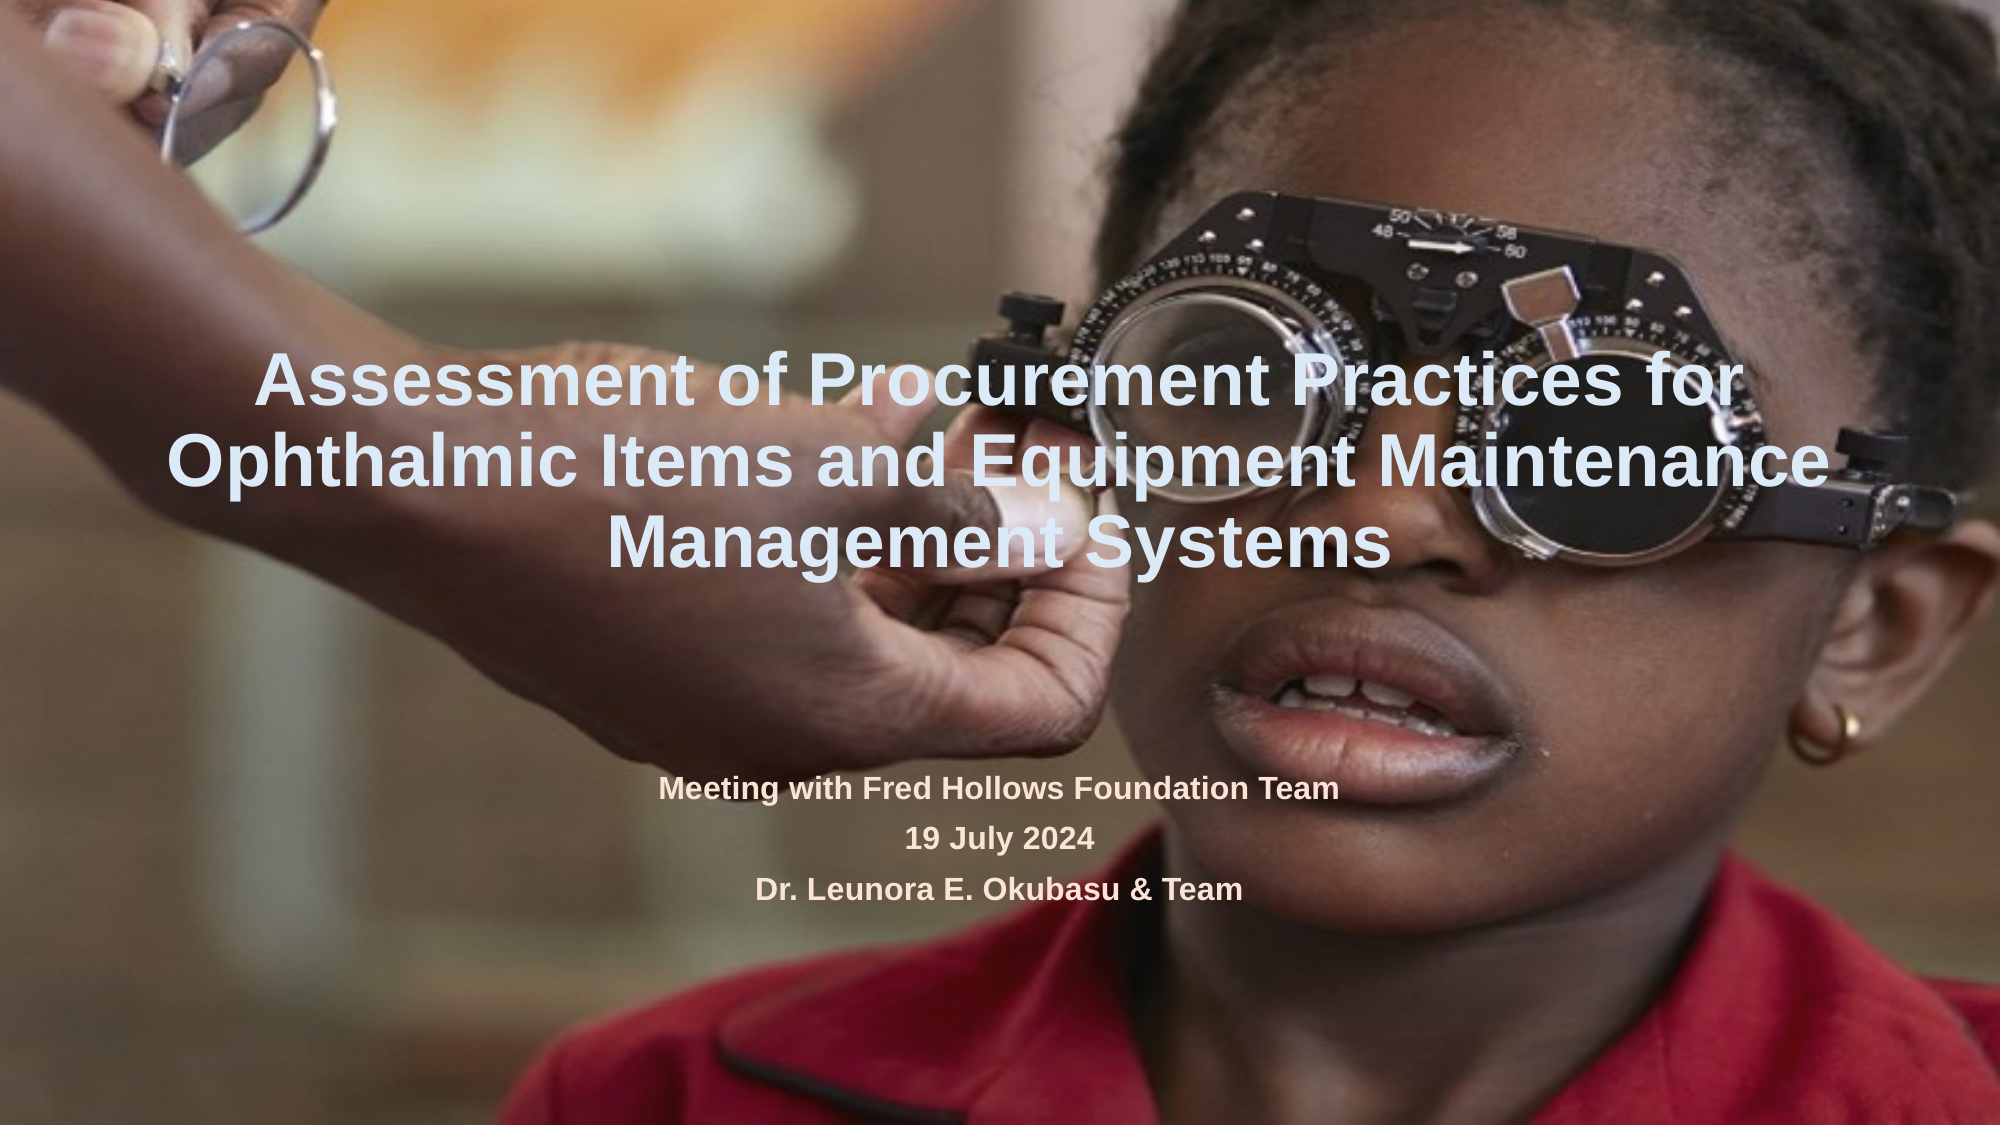

# Assessment of Procurement Practices for Ophthalmic Items and Equipment Maintenance Management Systems

Meeting with Fred Hollows Foundation Team
19 July 2024
Dr. Leunora E. Okubasu & Team